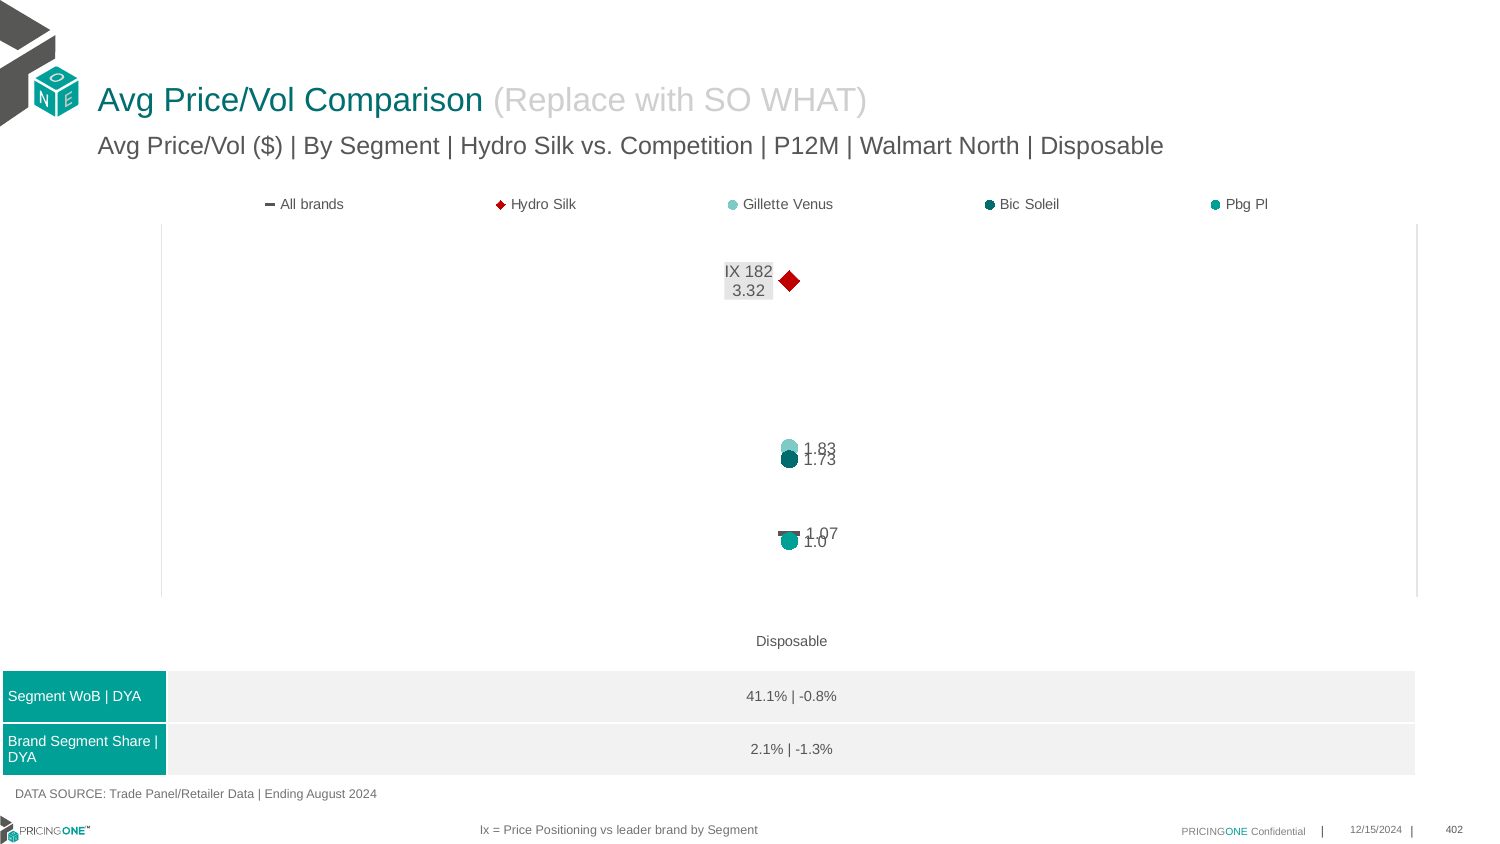

# Avg Price/Vol Comparison (Replace with SO WHAT)
Avg Price/Vol ($) | By Segment | Hydro Silk vs. Competition | P12M | Walmart North | Disposable

### Chart

| Category | All brands | Hydro Silk | Gillette Venus | Bic Soleil | Pbg Pl |
|---|---|---|---|---|---|
| IX 182 | 1.07 | 3.32 | 1.83 | 1.73 | 1.0 |
|  | Disposable |
| --- | --- |
| Segment WoB | DYA | 41.1% | -0.8% |
| Brand Segment Share | DYA | 2.1% | -1.3% |
DATA SOURCE: Trade Panel/Retailer Data | Ending August 2024
Ix = Price Positioning vs leader brand by Segment
12/15/2024
402